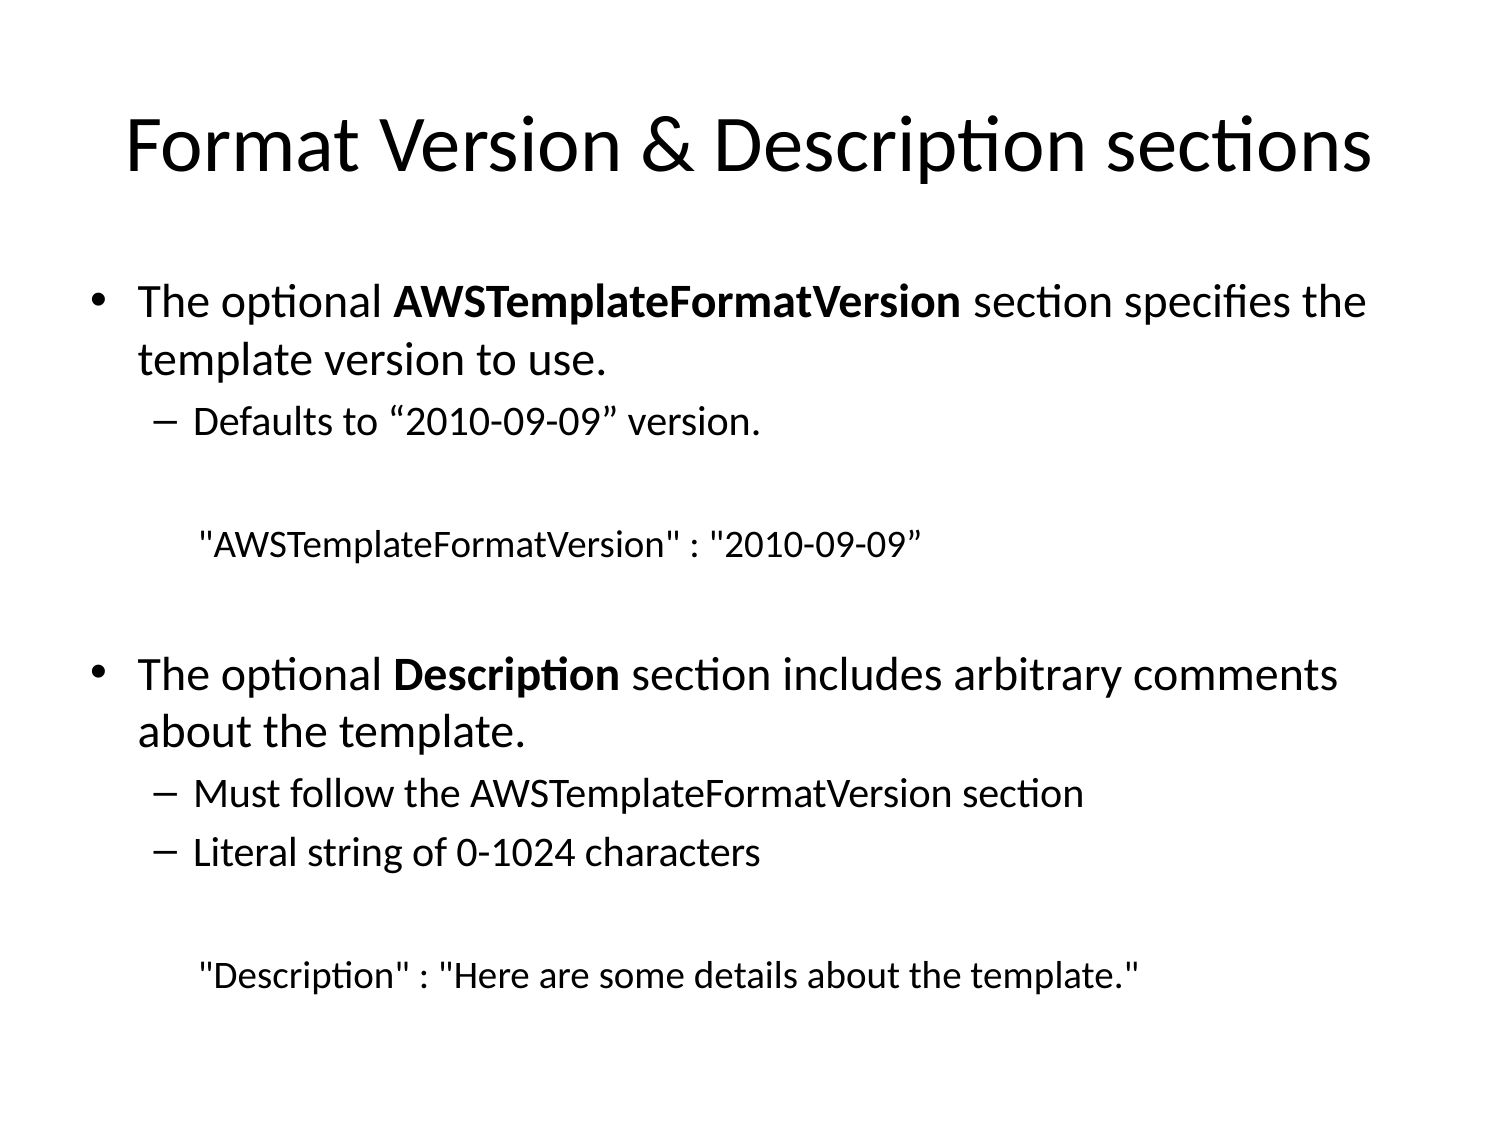

# Format Version & Description sections
The optional AWSTemplateFormatVersion section specifies the template version to use.
Defaults to “2010-09-09” version.

	"AWSTemplateFormatVersion" : "2010-09-09”

The optional Description section includes arbitrary comments about the template.
Must follow the AWSTemplateFormatVersion section
Literal string of 0-1024 characters

	"Description" : "Here are some details about the template."